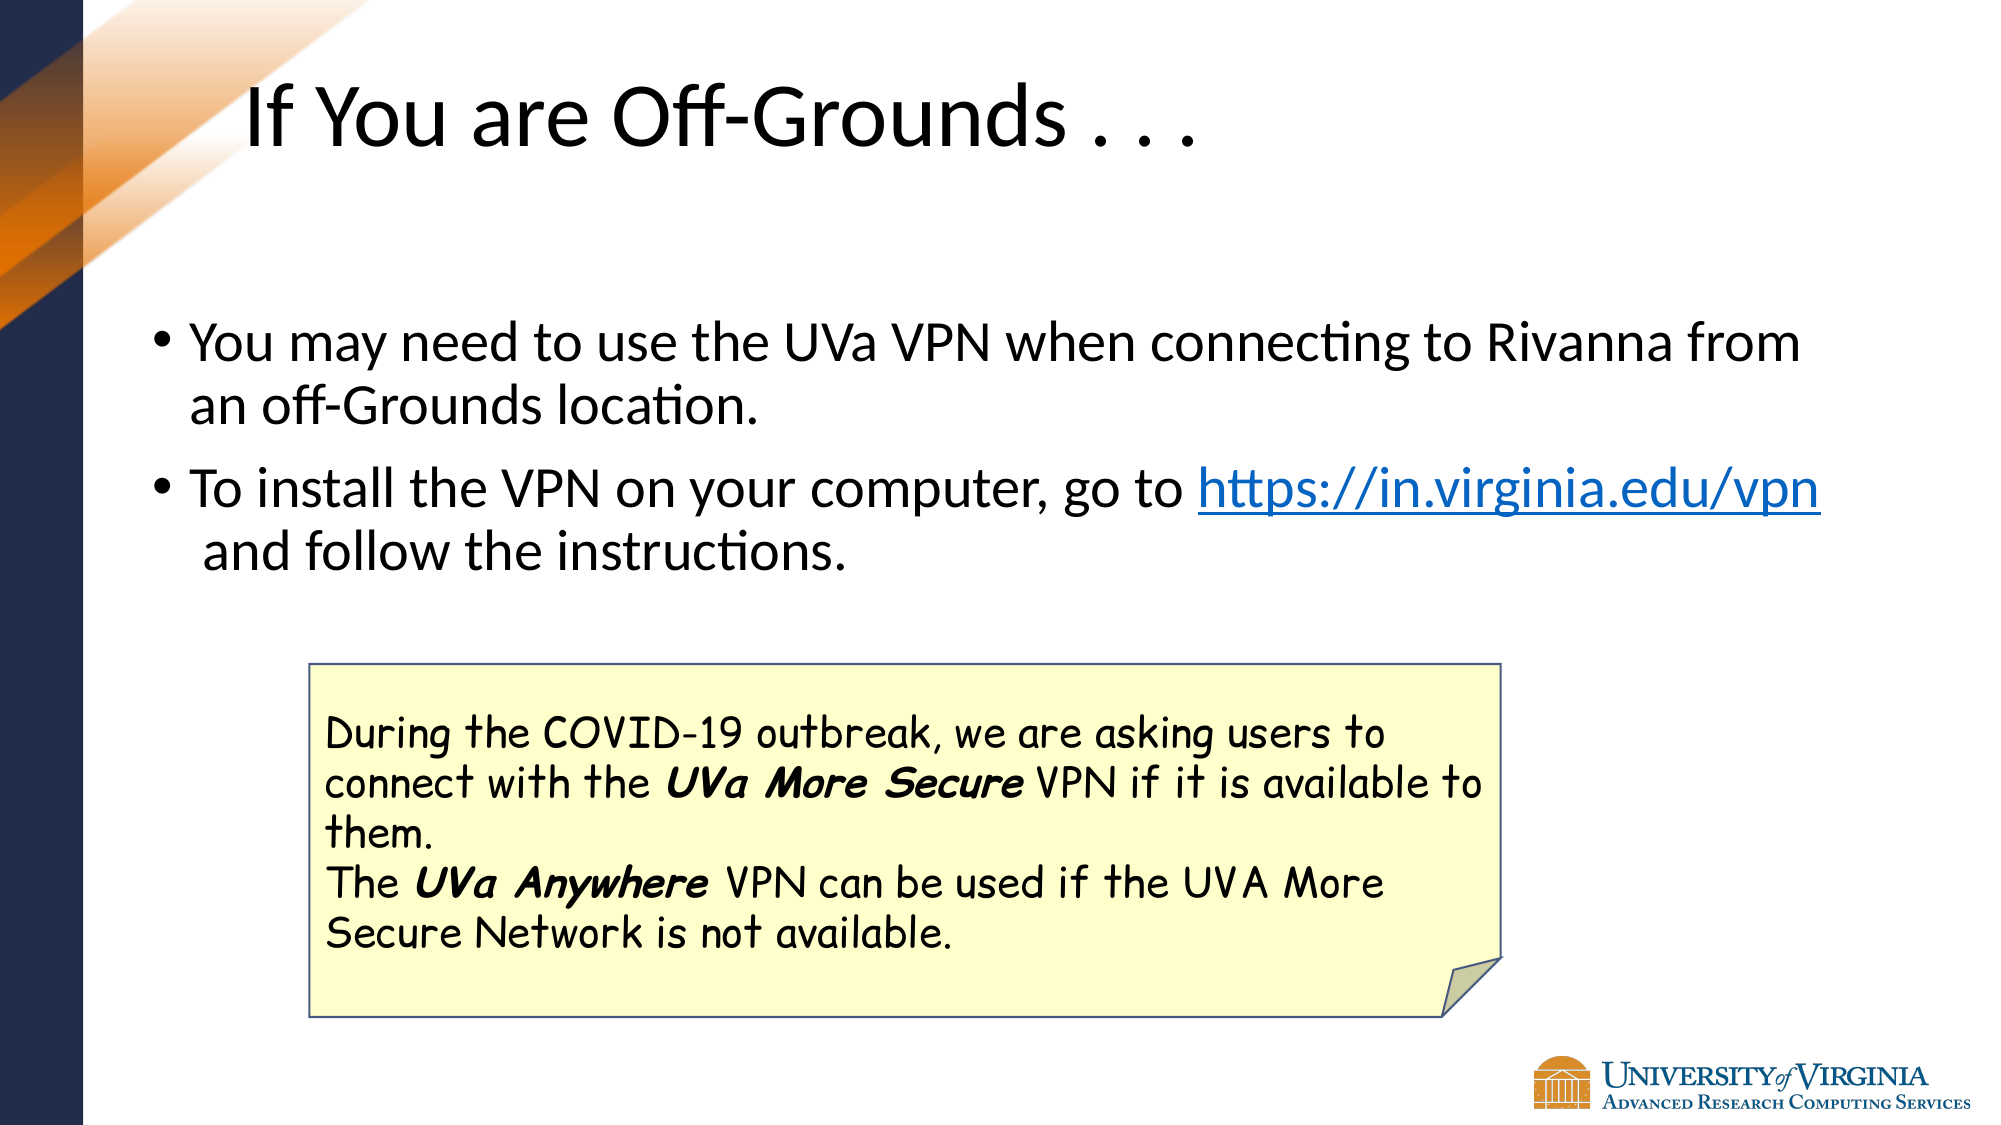

# If You are Off-Grounds . . .
You may need to use the UVa VPN when connecting to Rivanna from an off-Grounds location.
To install the VPN on your computer, go to https://in.virginia.edu/vpn and follow the instructions.

During the COVID-19 outbreak, we are asking users to connect with the UVa More Secure VPN if it is available to them.
The UVa Anywhere VPN can be used if the UVA More Secure Network is not available.